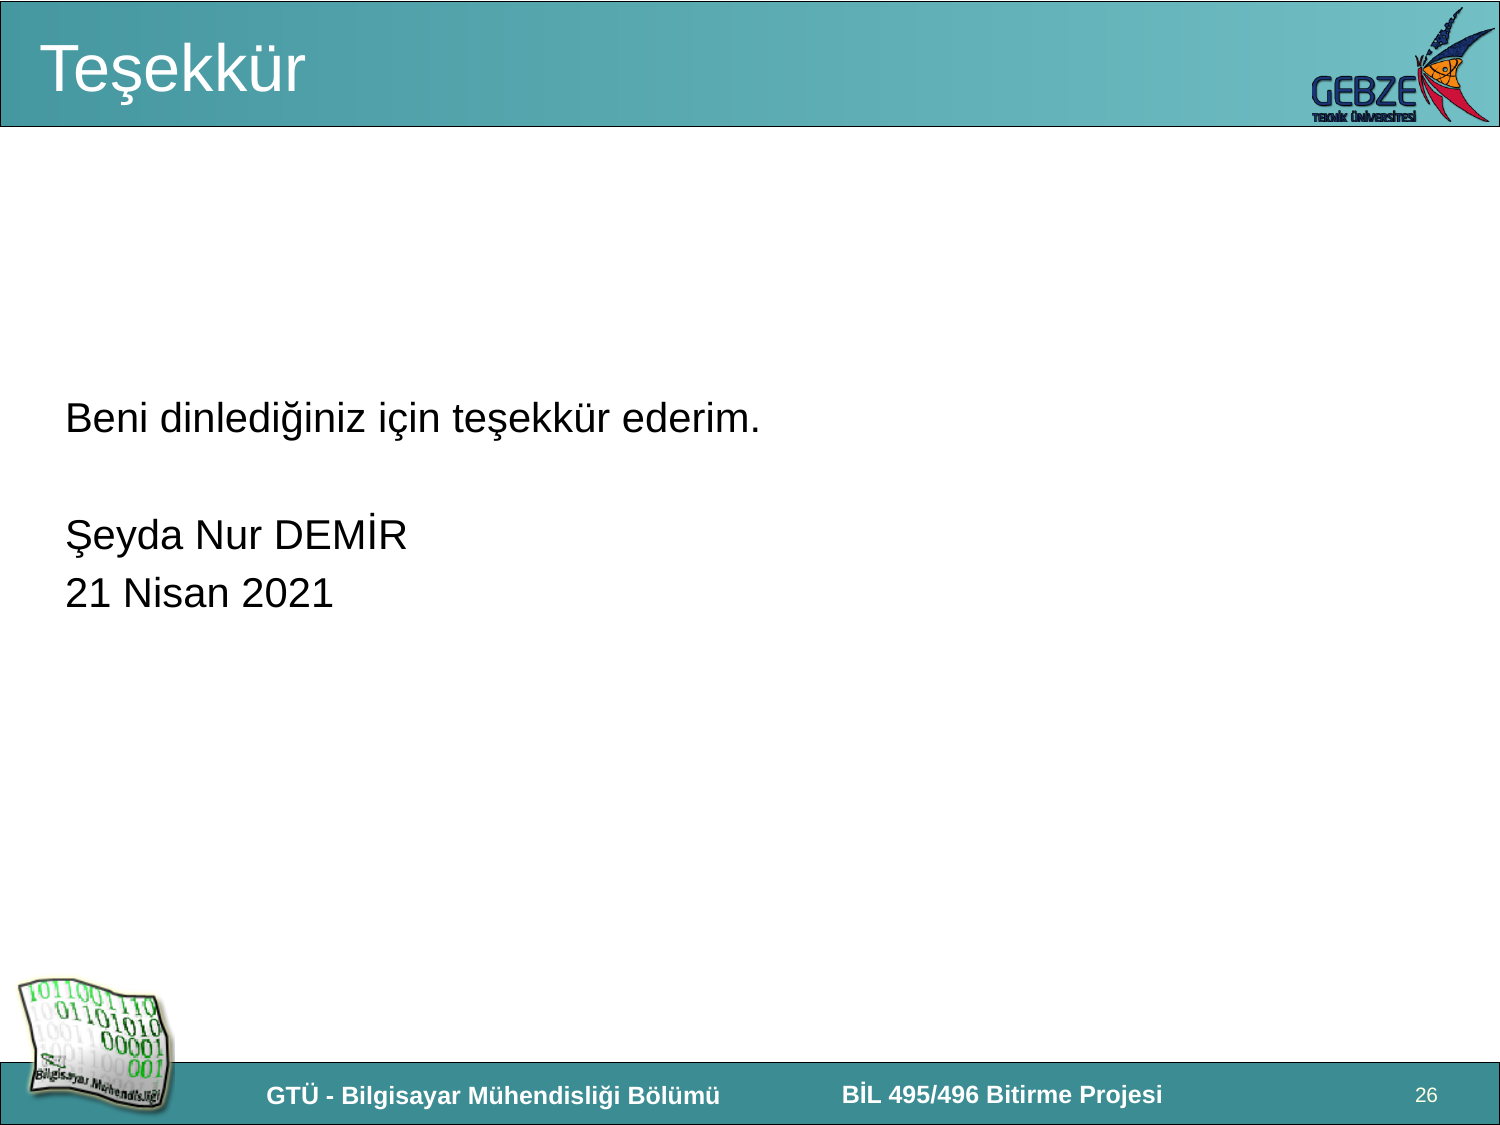

# Teşekkür

Beni dinlediğiniz için teşekkür ederim.

Şeyda Nur DEMİR
21 Nisan 2021
26